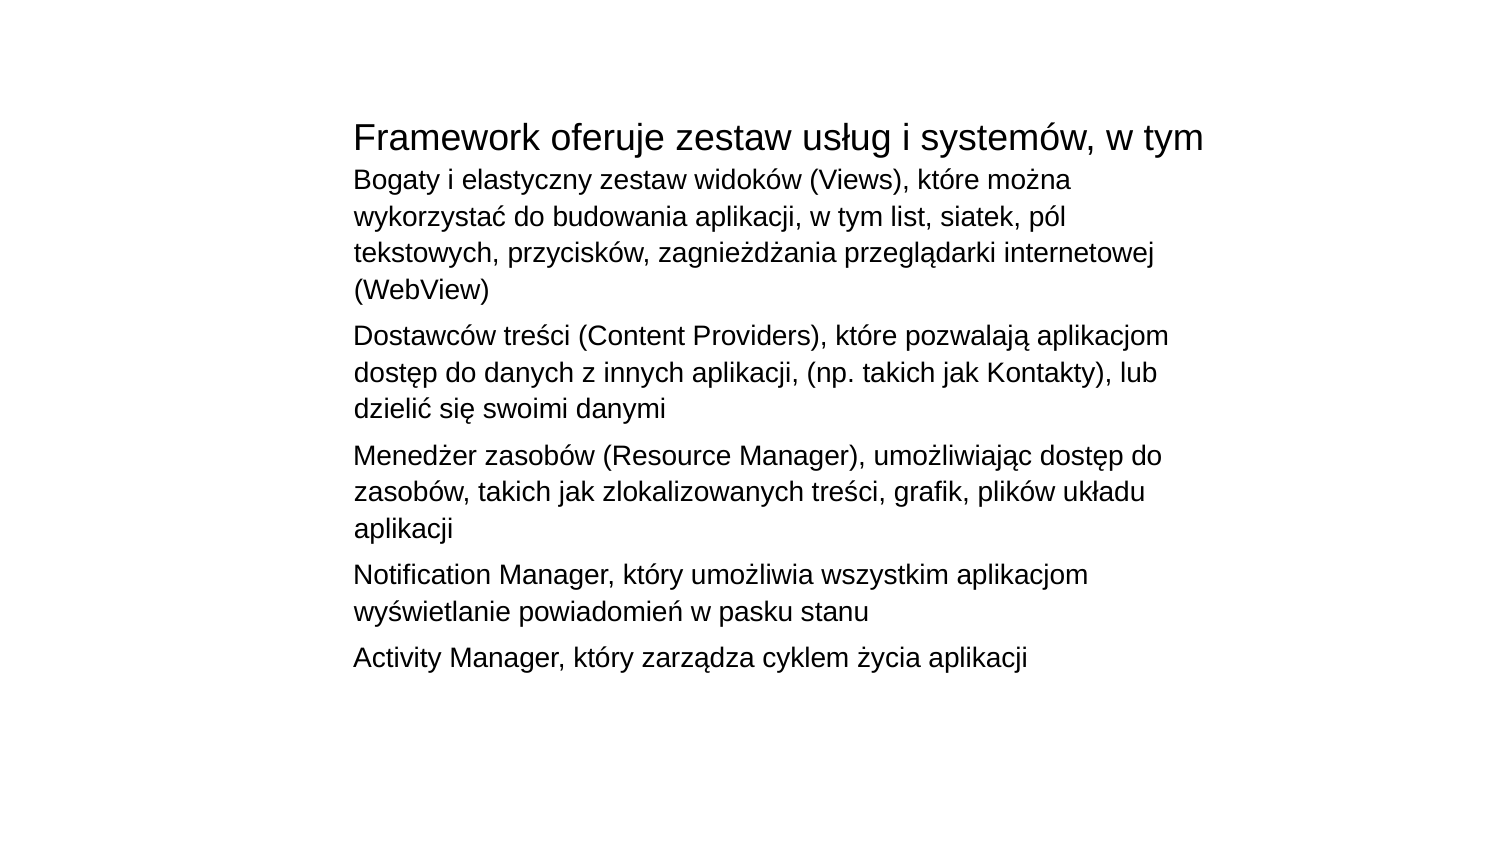

Framework oferuje zestaw usług i systemów, w tym
Bogaty i elastyczny zestaw widoków (Views), które można wykorzystać do budowania aplikacji, w tym list, siatek, pól tekstowych, przycisków, zagnieżdżania przeglądarki internetowej (WebView)
Dostawców treści (Content Providers), które pozwalają aplikacjom dostęp do danych z innych aplikacji, (np. takich jak Kontakty), lub dzielić się swoimi danymi
Menedżer zasobów (Resource Manager), umożliwiając dostęp do zasobów, takich jak zlokalizowanych treści, grafik, plików układu aplikacji
Notification Manager, który umożliwia wszystkim aplikacjom wyświetlanie powiadomień w pasku stanu
Activity Manager, który zarządza cyklem życia aplikacji